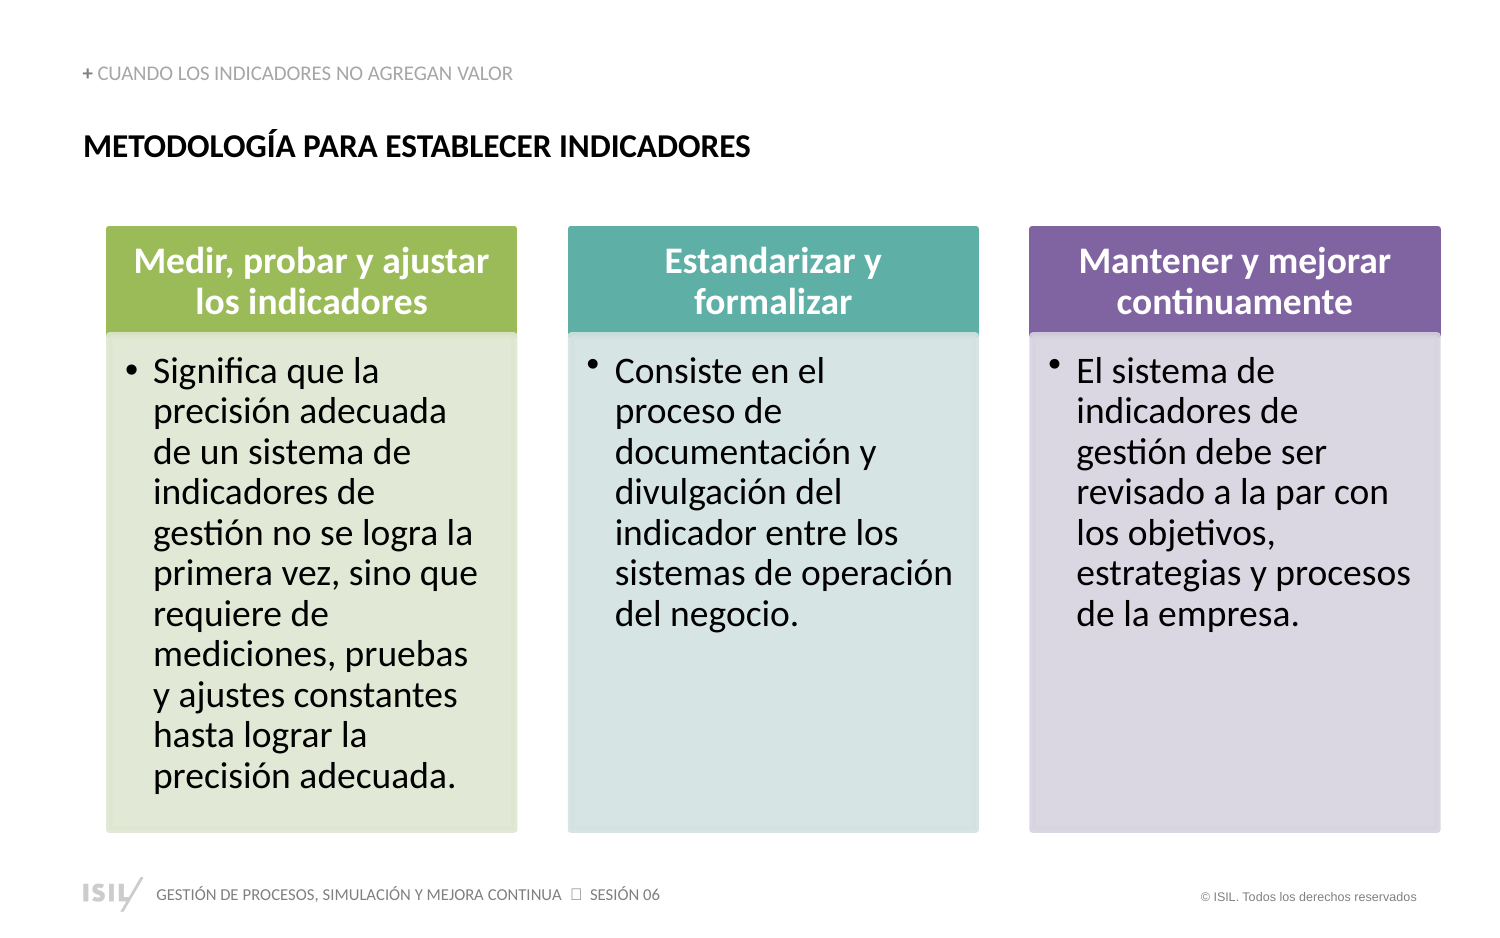

+ CUANDO LOS INDICADORES NO AGREGAN VALOR
METODOLOGÍA PARA ESTABLECER INDICADORES
Medir, probar y ajustar los indicadores
Significa que la precisión adecuada de un sistema de indicadores de gestión no se logra la primera vez, sino que requiere de mediciones, pruebas y ajustes constantes hasta lograr la precisión adecuada.
Estandarizar y formalizar
Consiste en el proceso de documentación y divulgación del indicador entre los sistemas de operación del negocio.
Mantener y mejorar continuamente
El sistema de indicadores de gestión debe ser revisado a la par con los objetivos, estrategias y procesos de la empresa.